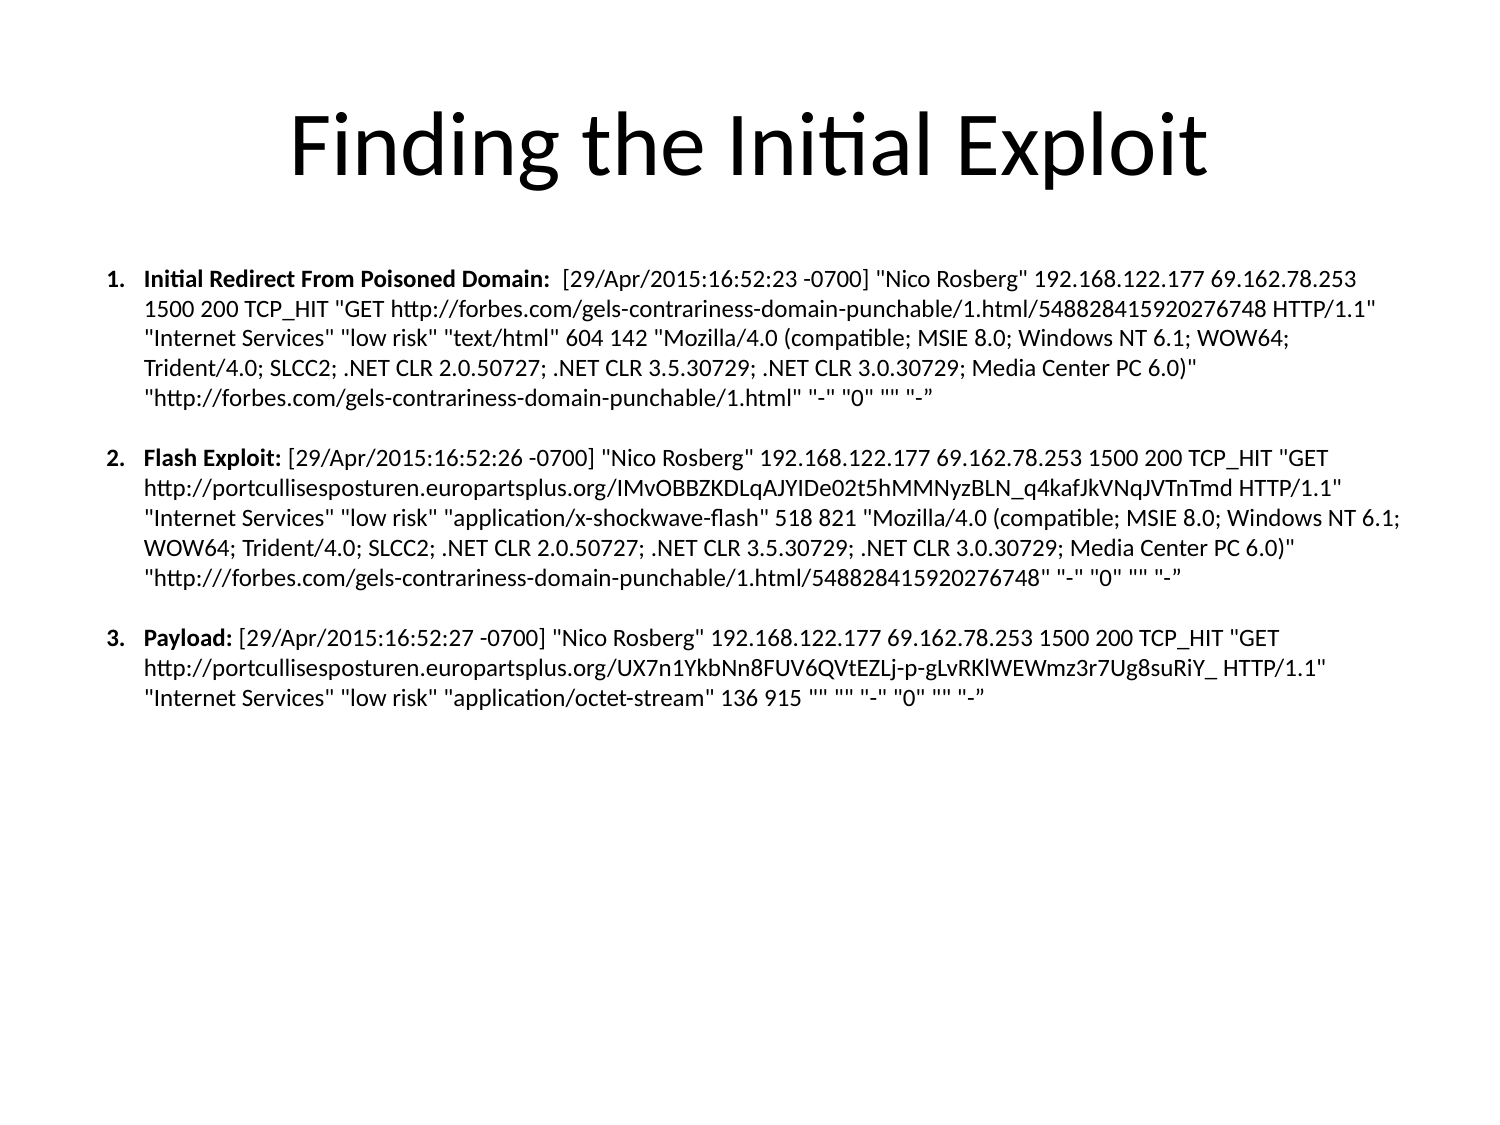

# Finding the Initial Exploit
Initial Redirect From Poisoned Domain:  [29/Apr/2015:16:52:23 -0700] "Nico Rosberg" 192.168.122.177 69.162.78.253 1500 200 TCP_HIT "GET http://forbes.com/gels-contrariness-domain-punchable/1.html/548828415920276748 HTTP/1.1" "Internet Services" "low risk" "text/html" 604 142 "Mozilla/4.0 (compatible; MSIE 8.0; Windows NT 6.1; WOW64; Trident/4.0; SLCC2; .NET CLR 2.0.50727; .NET CLR 3.5.30729; .NET CLR 3.0.30729; Media Center PC 6.0)" "http://forbes.com/gels-contrariness-domain-punchable/1.html" "-" "0" "" "-”

Flash Exploit: [29/Apr/2015:16:52:26 -0700] "Nico Rosberg" 192.168.122.177 69.162.78.253 1500 200 TCP_HIT "GET http://portcullisesposturen.europartsplus.org/IMvOBBZKDLqAJYIDe02t5hMMNyzBLN_q4kafJkVNqJVTnTmd HTTP/1.1" "Internet Services" "low risk" "application/x-shockwave-flash" 518 821 "Mozilla/4.0 (compatible; MSIE 8.0; Windows NT 6.1; WOW64; Trident/4.0; SLCC2; .NET CLR 2.0.50727; .NET CLR 3.5.30729; .NET CLR 3.0.30729; Media Center PC 6.0)" "http:///forbes.com/gels-contrariness-domain-punchable/1.html/548828415920276748" "-" "0" "" "-”

Payload: [29/Apr/2015:16:52:27 -0700] "Nico Rosberg" 192.168.122.177 69.162.78.253 1500 200 TCP_HIT "GET http://portcullisesposturen.europartsplus.org/UX7n1YkbNn8FUV6QVtEZLj-p-gLvRKlWEWmz3r7Ug8suRiY_ HTTP/1.1" "Internet Services" "low risk" "application/octet-stream" 136 915 "" "" "-" "0" "" "-”